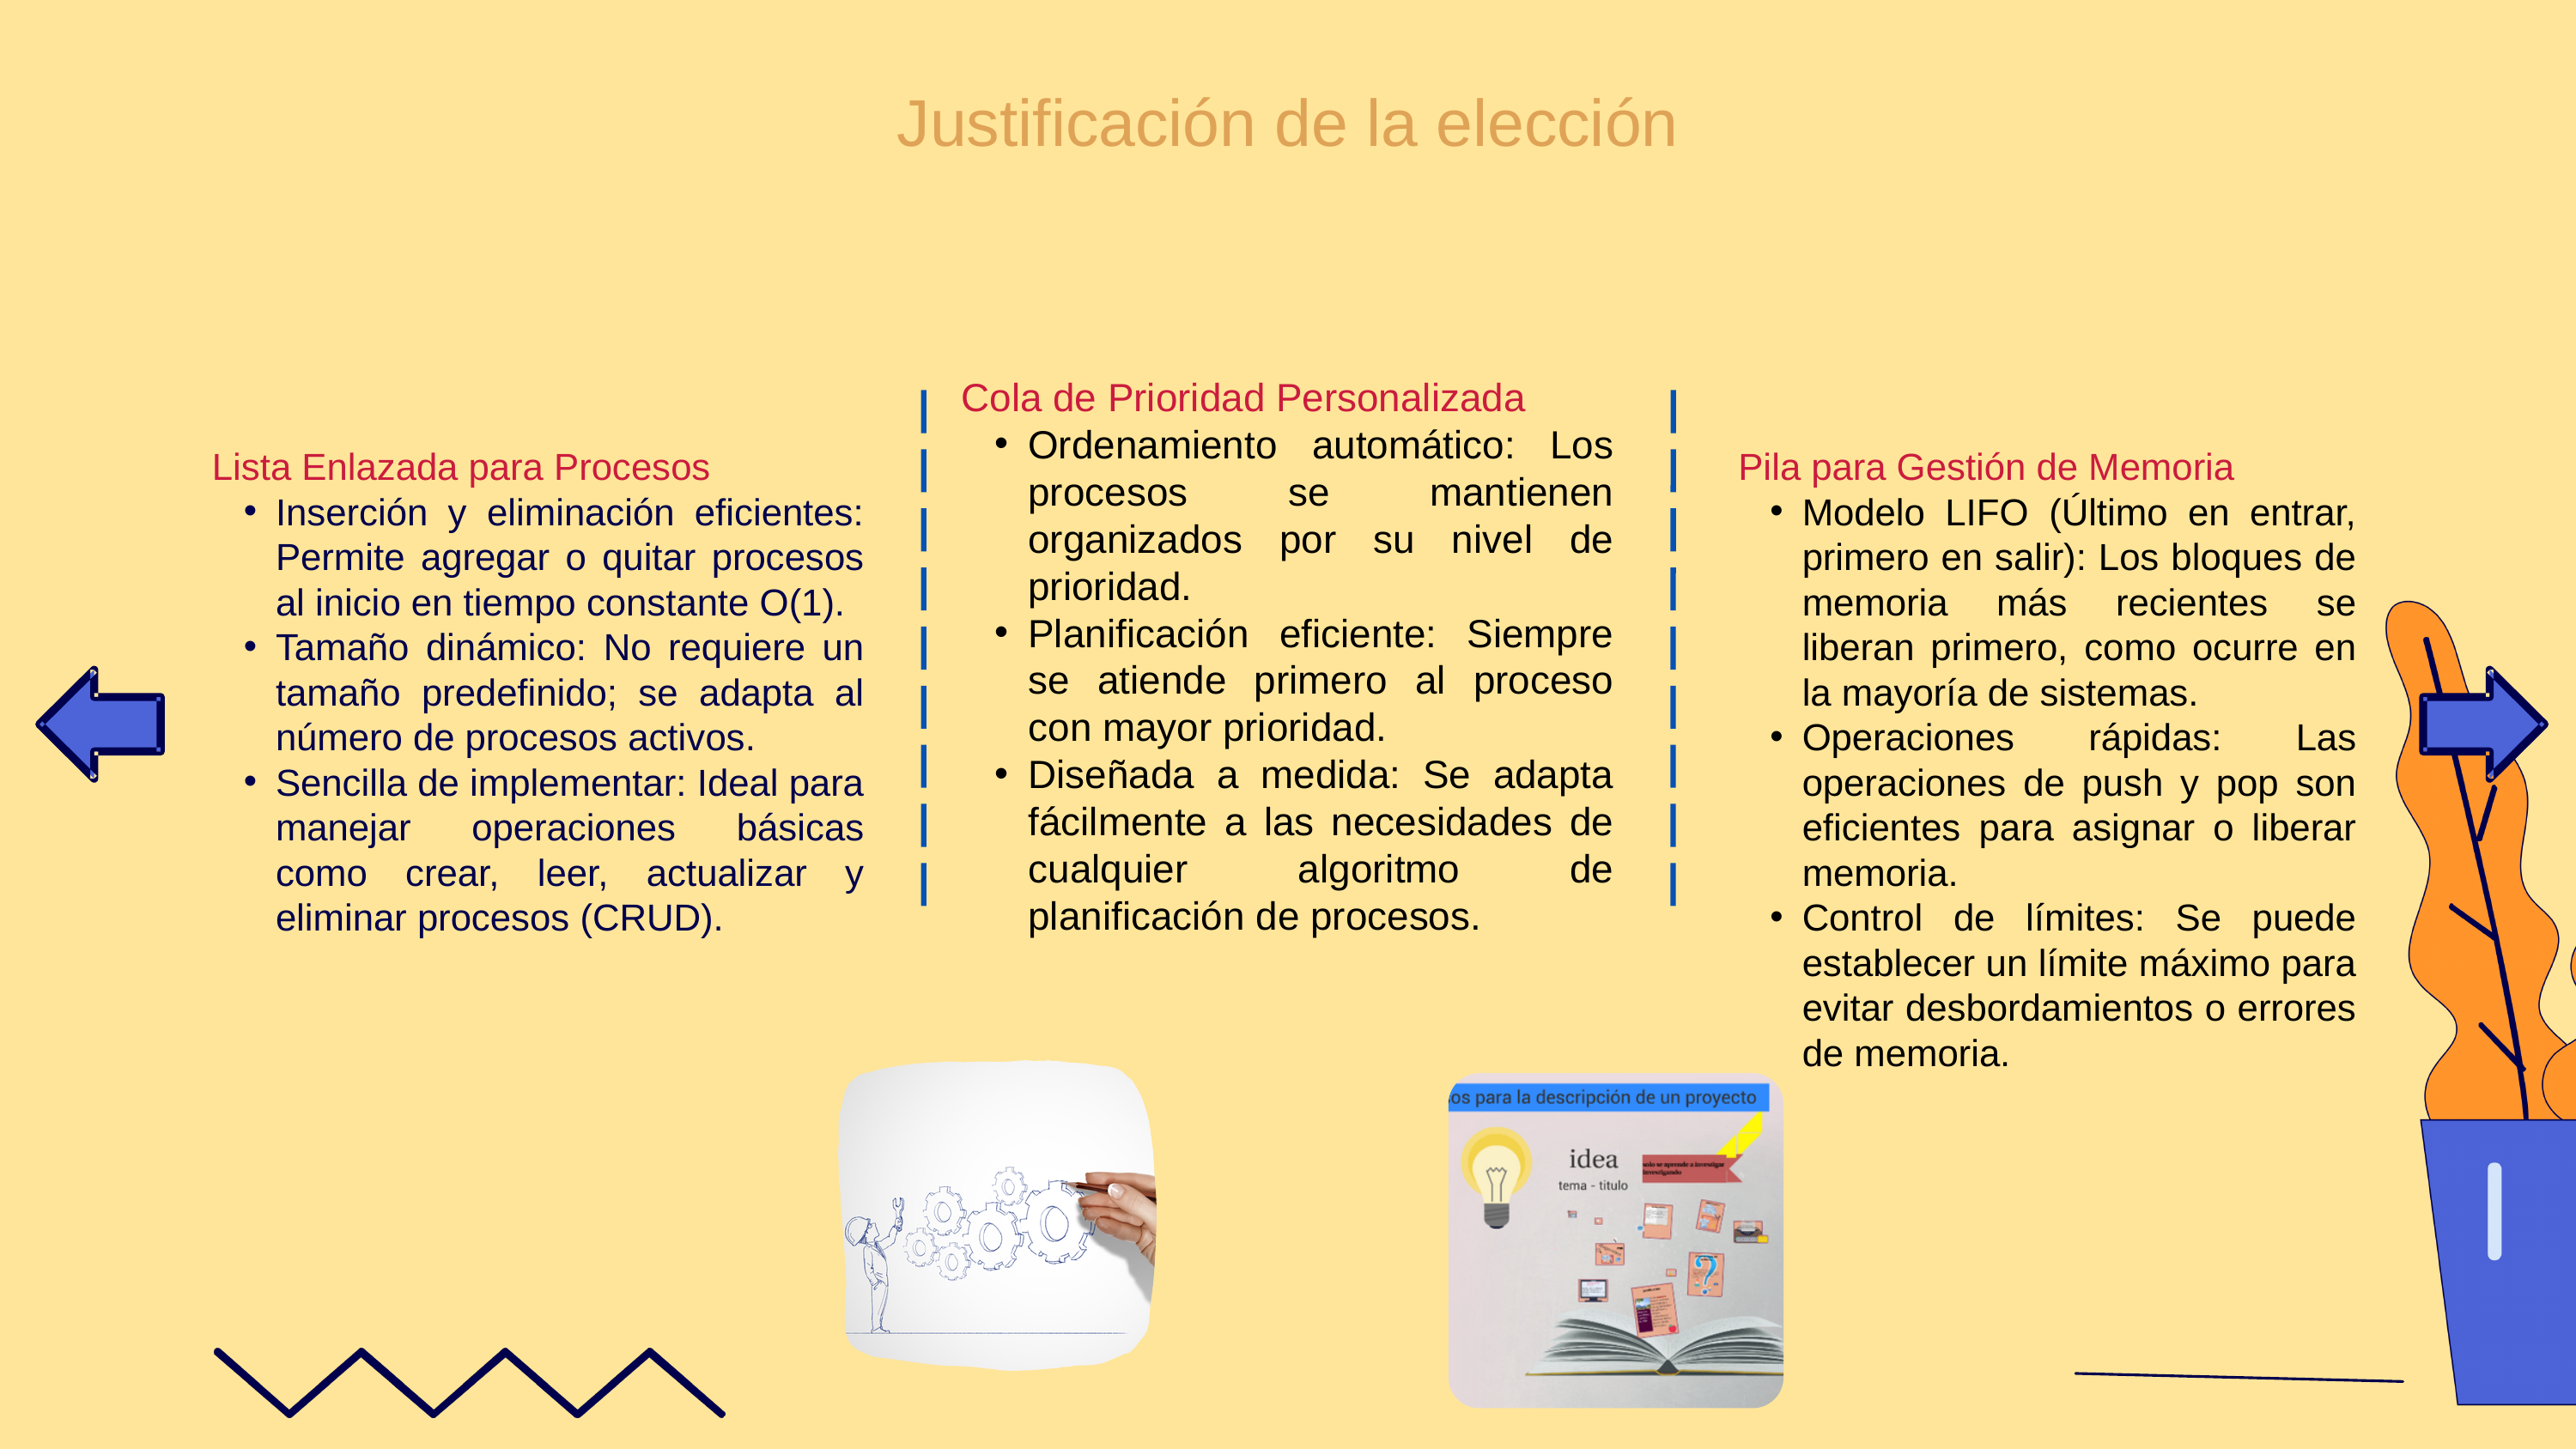

Justificación de la elección
Cola de Prioridad Personalizada
Ordenamiento automático: Los procesos se mantienen organizados por su nivel de prioridad.
Planificación eficiente: Siempre se atiende primero al proceso con mayor prioridad.
Diseñada a medida: Se adapta fácilmente a las necesidades de cualquier algoritmo de planificación de procesos.

Lista Enlazada para Procesos
Inserción y eliminación eficientes: Permite agregar o quitar procesos al inicio en tiempo constante O(1).
Tamaño dinámico: No requiere un tamaño predefinido; se adapta al número de procesos activos.
Sencilla de implementar: Ideal para manejar operaciones básicas como crear, leer, actualizar y eliminar procesos (CRUD).

Pila para Gestión de Memoria
Modelo LIFO (Último en entrar, primero en salir): Los bloques de memoria más recientes se liberan primero, como ocurre en la mayoría de sistemas.
Operaciones rápidas: Las operaciones de push y pop son eficientes para asignar o liberar memoria.
Control de límites: Se puede establecer un límite máximo para evitar desbordamientos o errores de memoria.